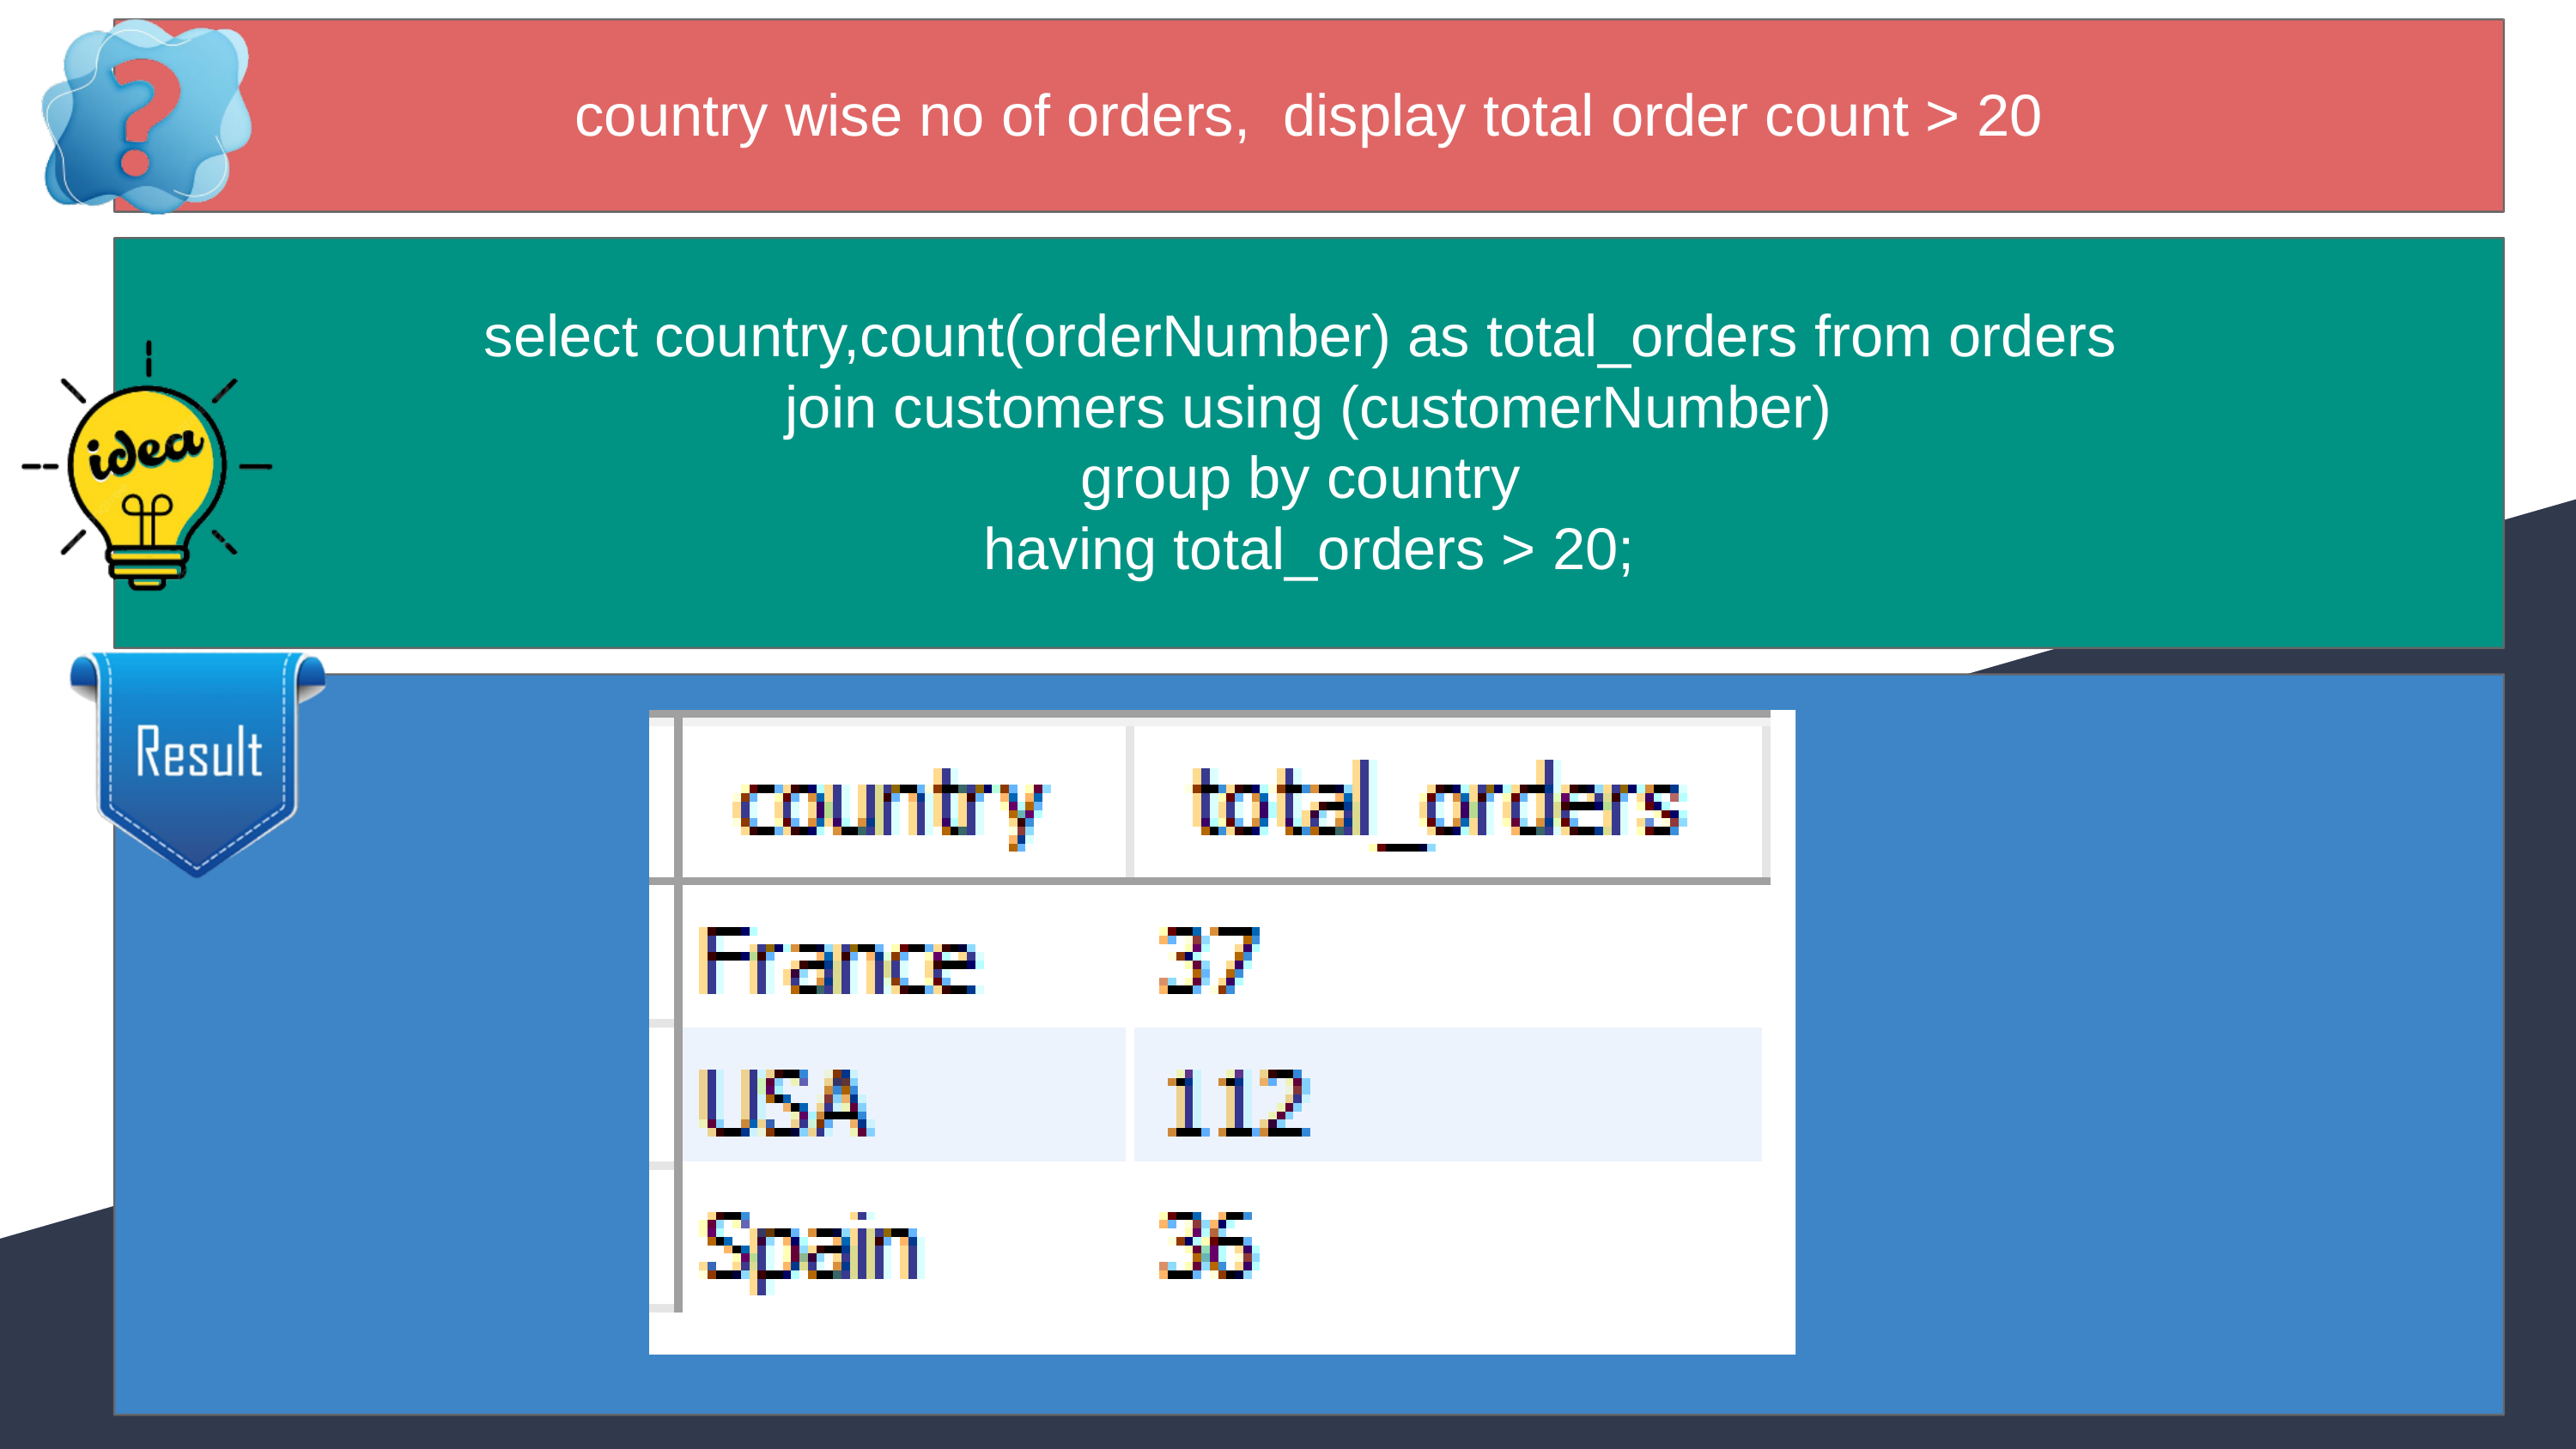

country wise no of orders,  display total order count > 20

select country,count(orderNumber) as total_orders from orders
join customers using (customerNumber)
group by country
having total_orders > 20;